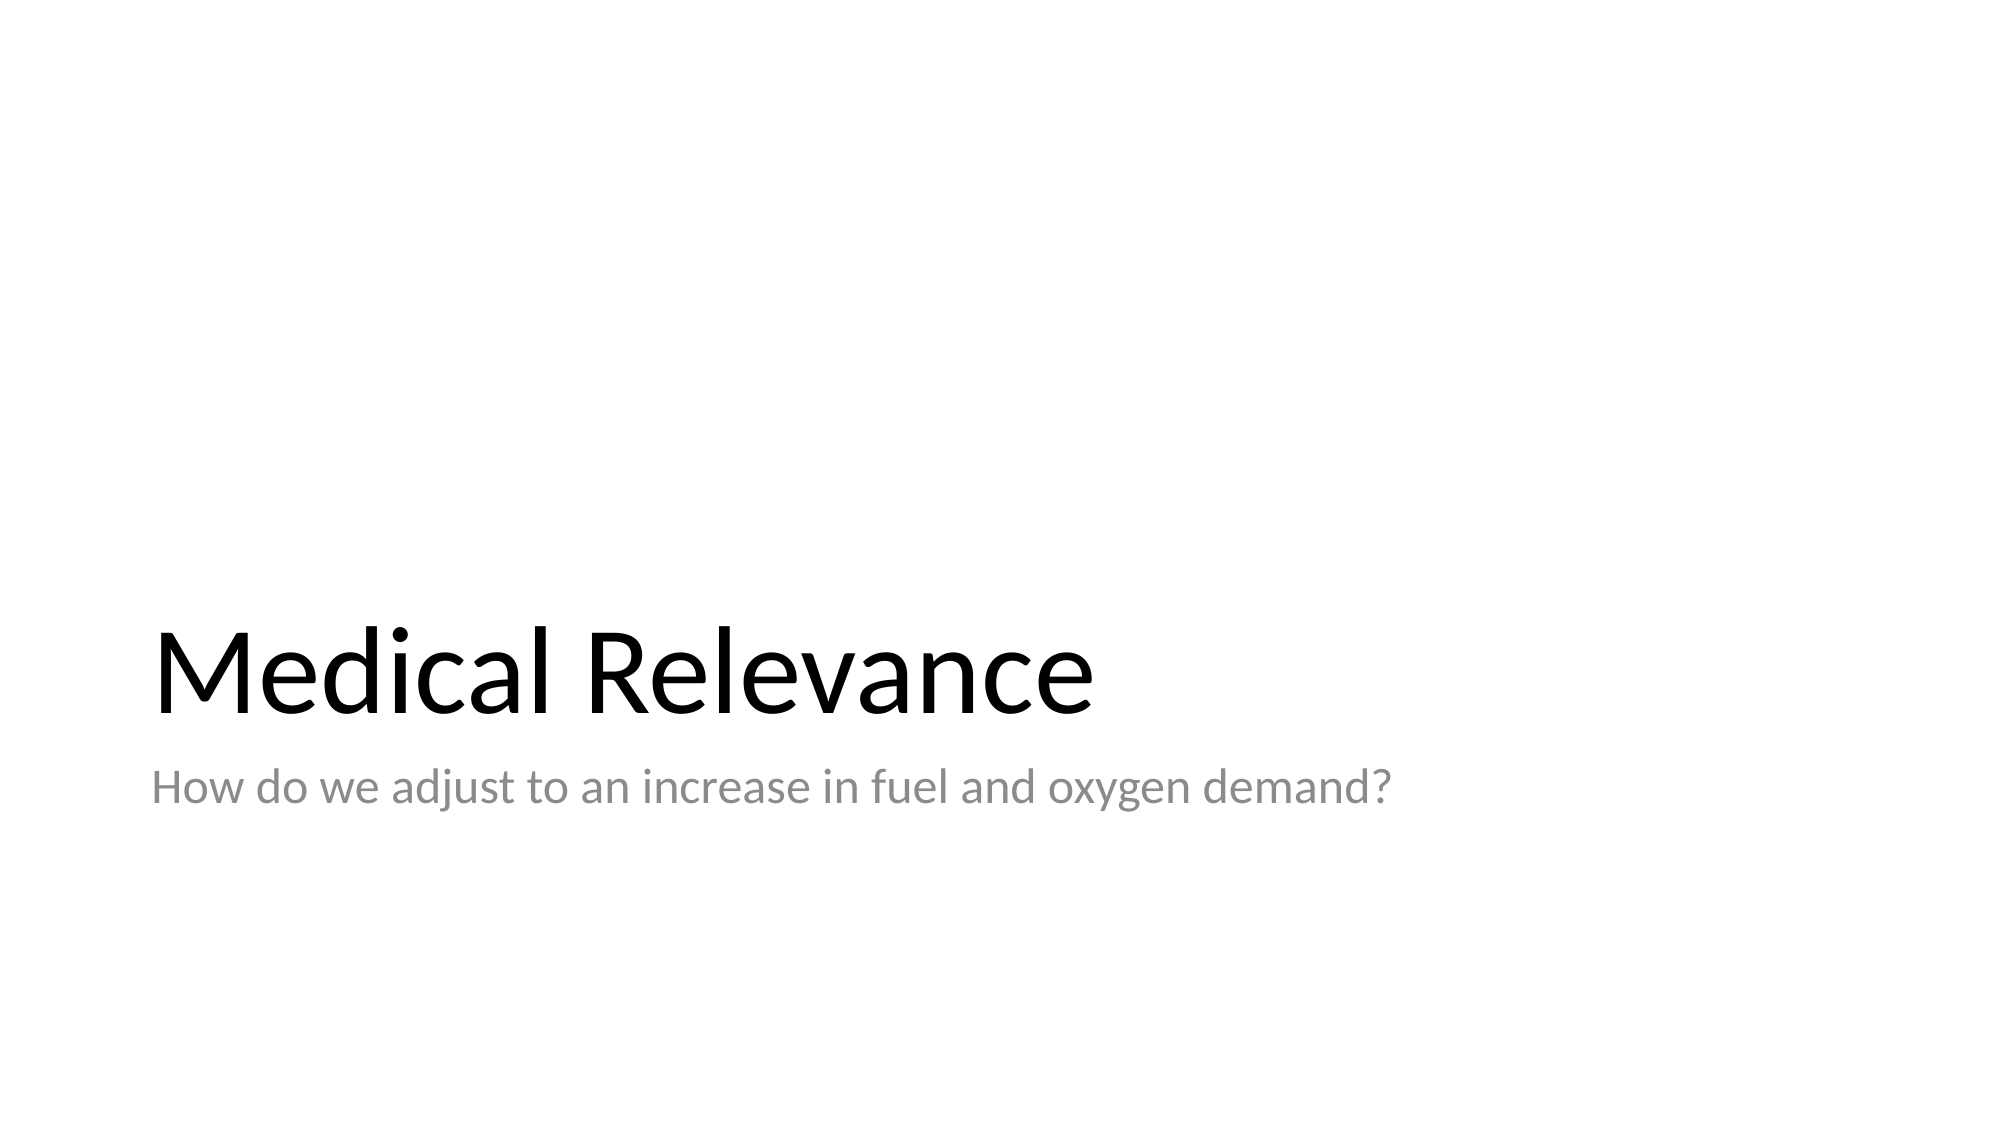

# Medical Relevance
How do we adjust to an increase in fuel and oxygen demand?